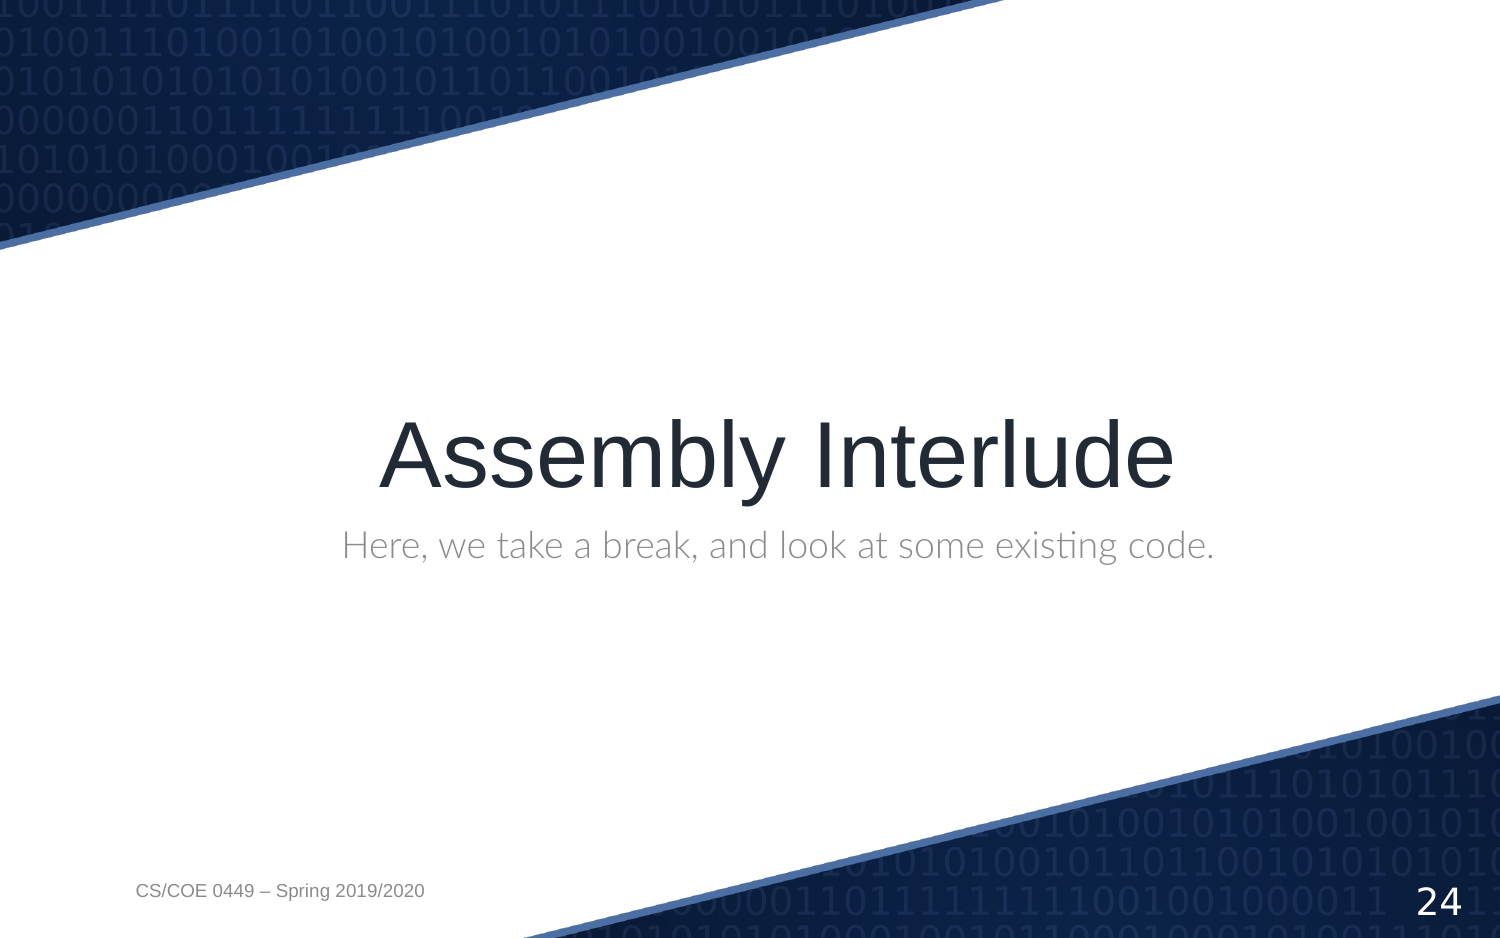

# Assembly Interlude
Here, we take a break, and look at some existing code.
CS/COE 0449 – Spring 2019/2020
24